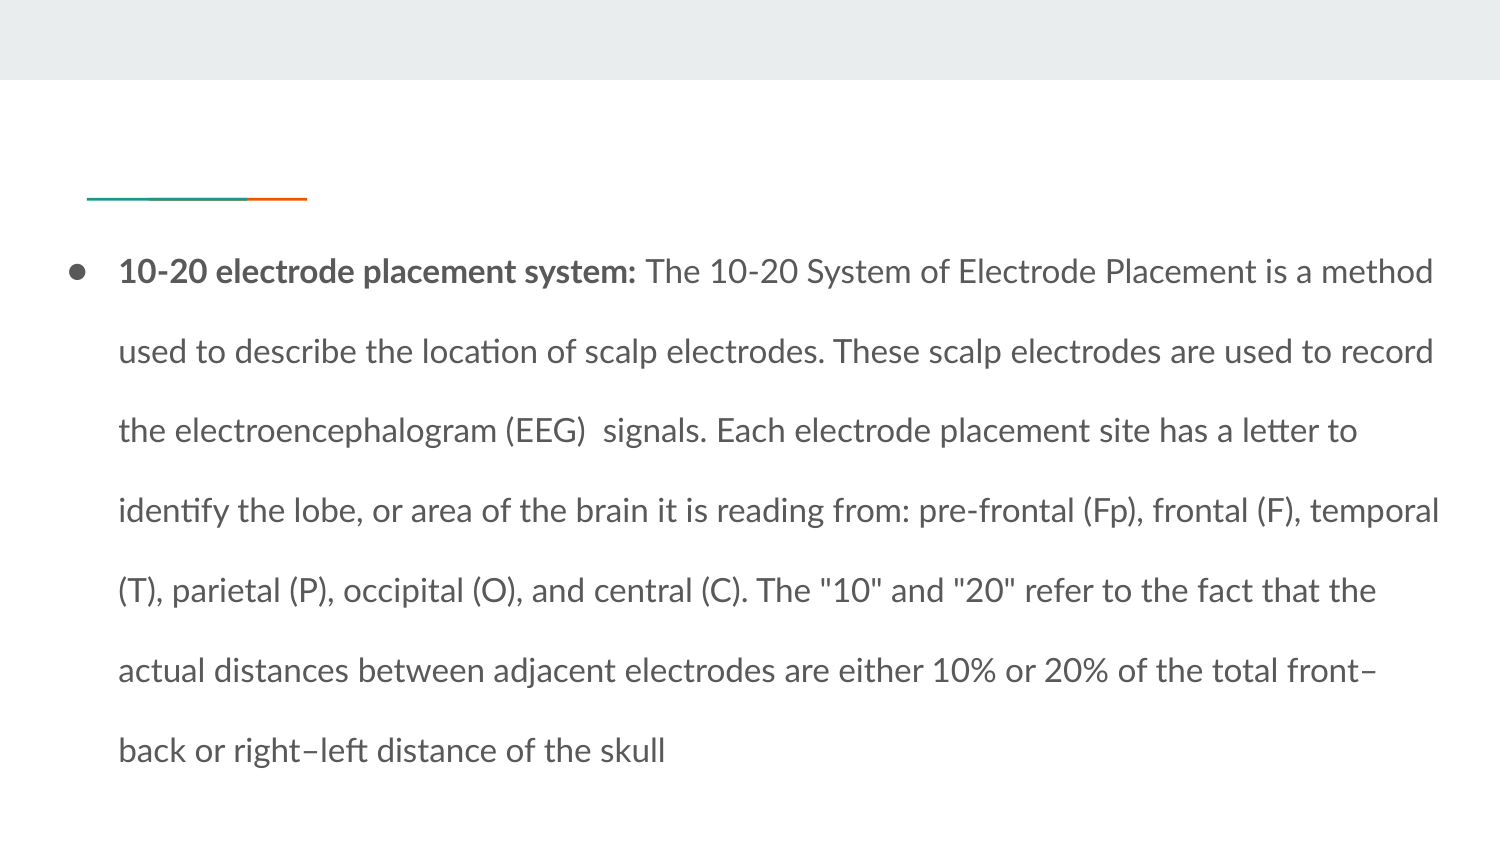

10-20 electrode placement system: The 10-20 System of Electrode Placement is a method used to describe the location of scalp electrodes. These scalp electrodes are used to record the electroencephalogram (EEG)  signals. Each electrode placement site has a letter to identify the lobe, or area of the brain it is reading from: pre-frontal (Fp), frontal (F), temporal (T), parietal (P), occipital (O), and central (C). The "10" and "20" refer to the fact that the actual distances between adjacent electrodes are either 10% or 20% of the total front–back or right–left distance of the skull